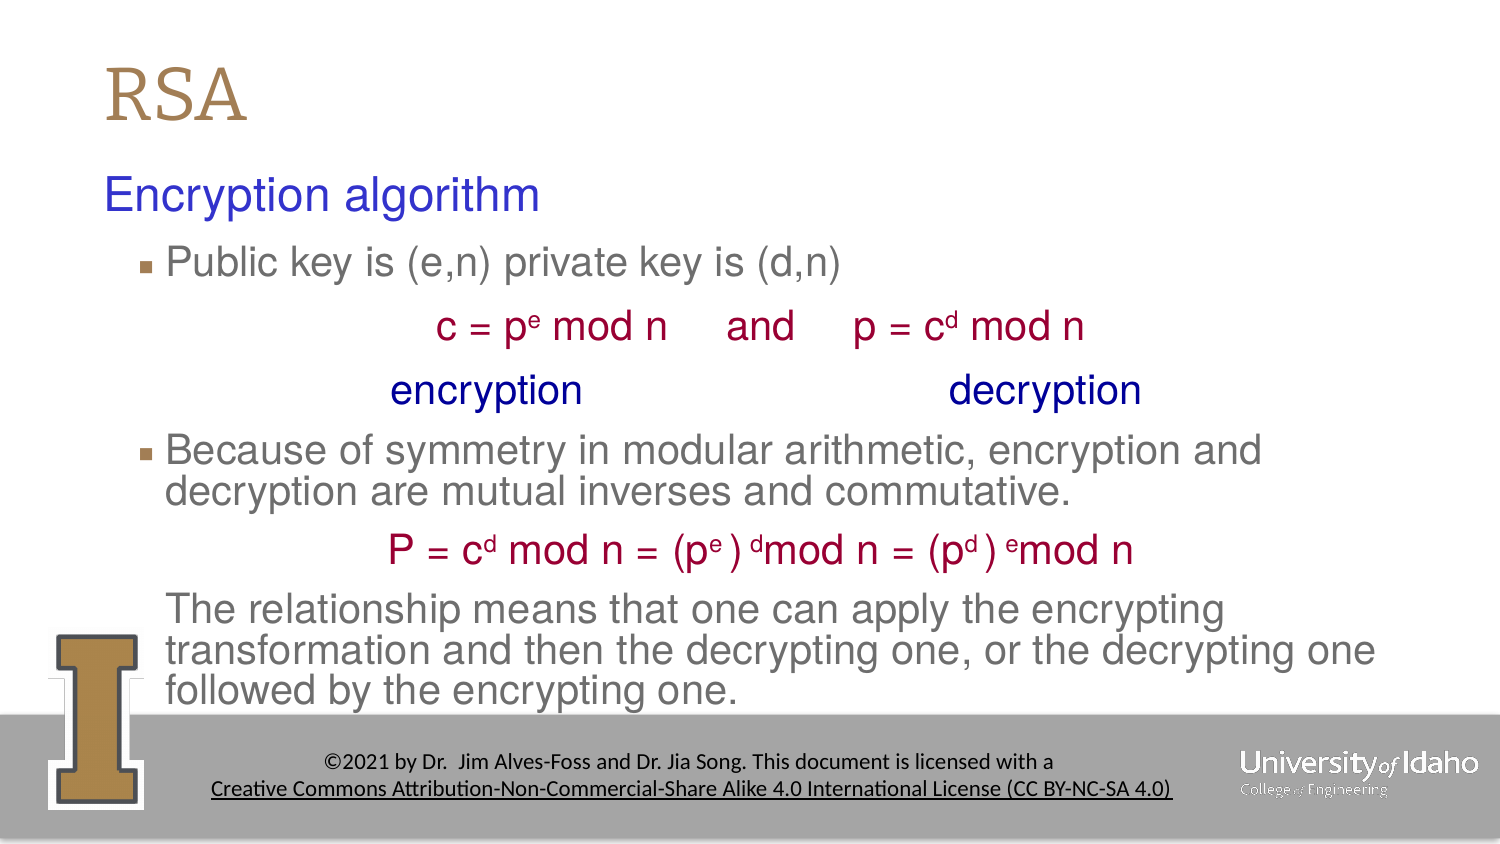

# RSA
Encryption algorithm
Public key is (e,n) private key is (d,n)
c = pe mod n     and     p = cd mod n
encryption		       decryption
Because of symmetry in modular arithmetic, encryption and decryption are mutual inverses and commutative.
P = cd mod n = (pe ) dmod n = (pd ) emod n
	The relationship means that one can apply the encrypting transformation and then the decrypting one, or the decrypting one followed by the encrypting one.
73